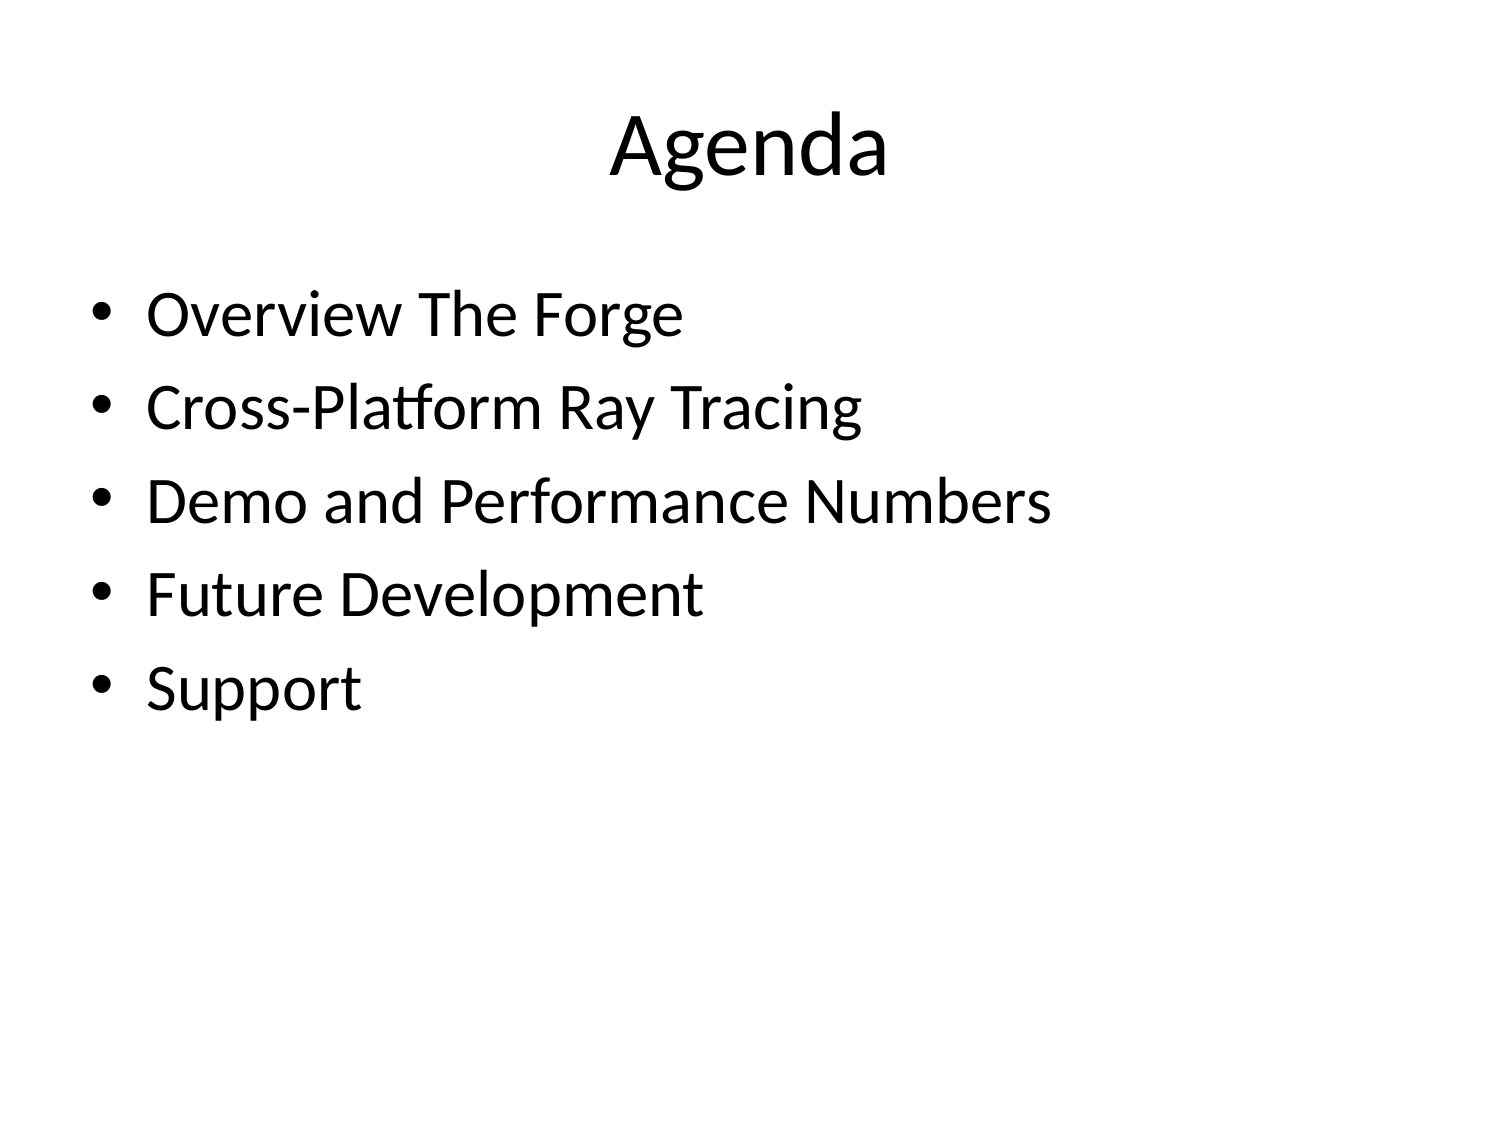

# Agenda
Overview The Forge
Cross-Platform Ray Tracing
Demo and Performance Numbers
Future Development
Support